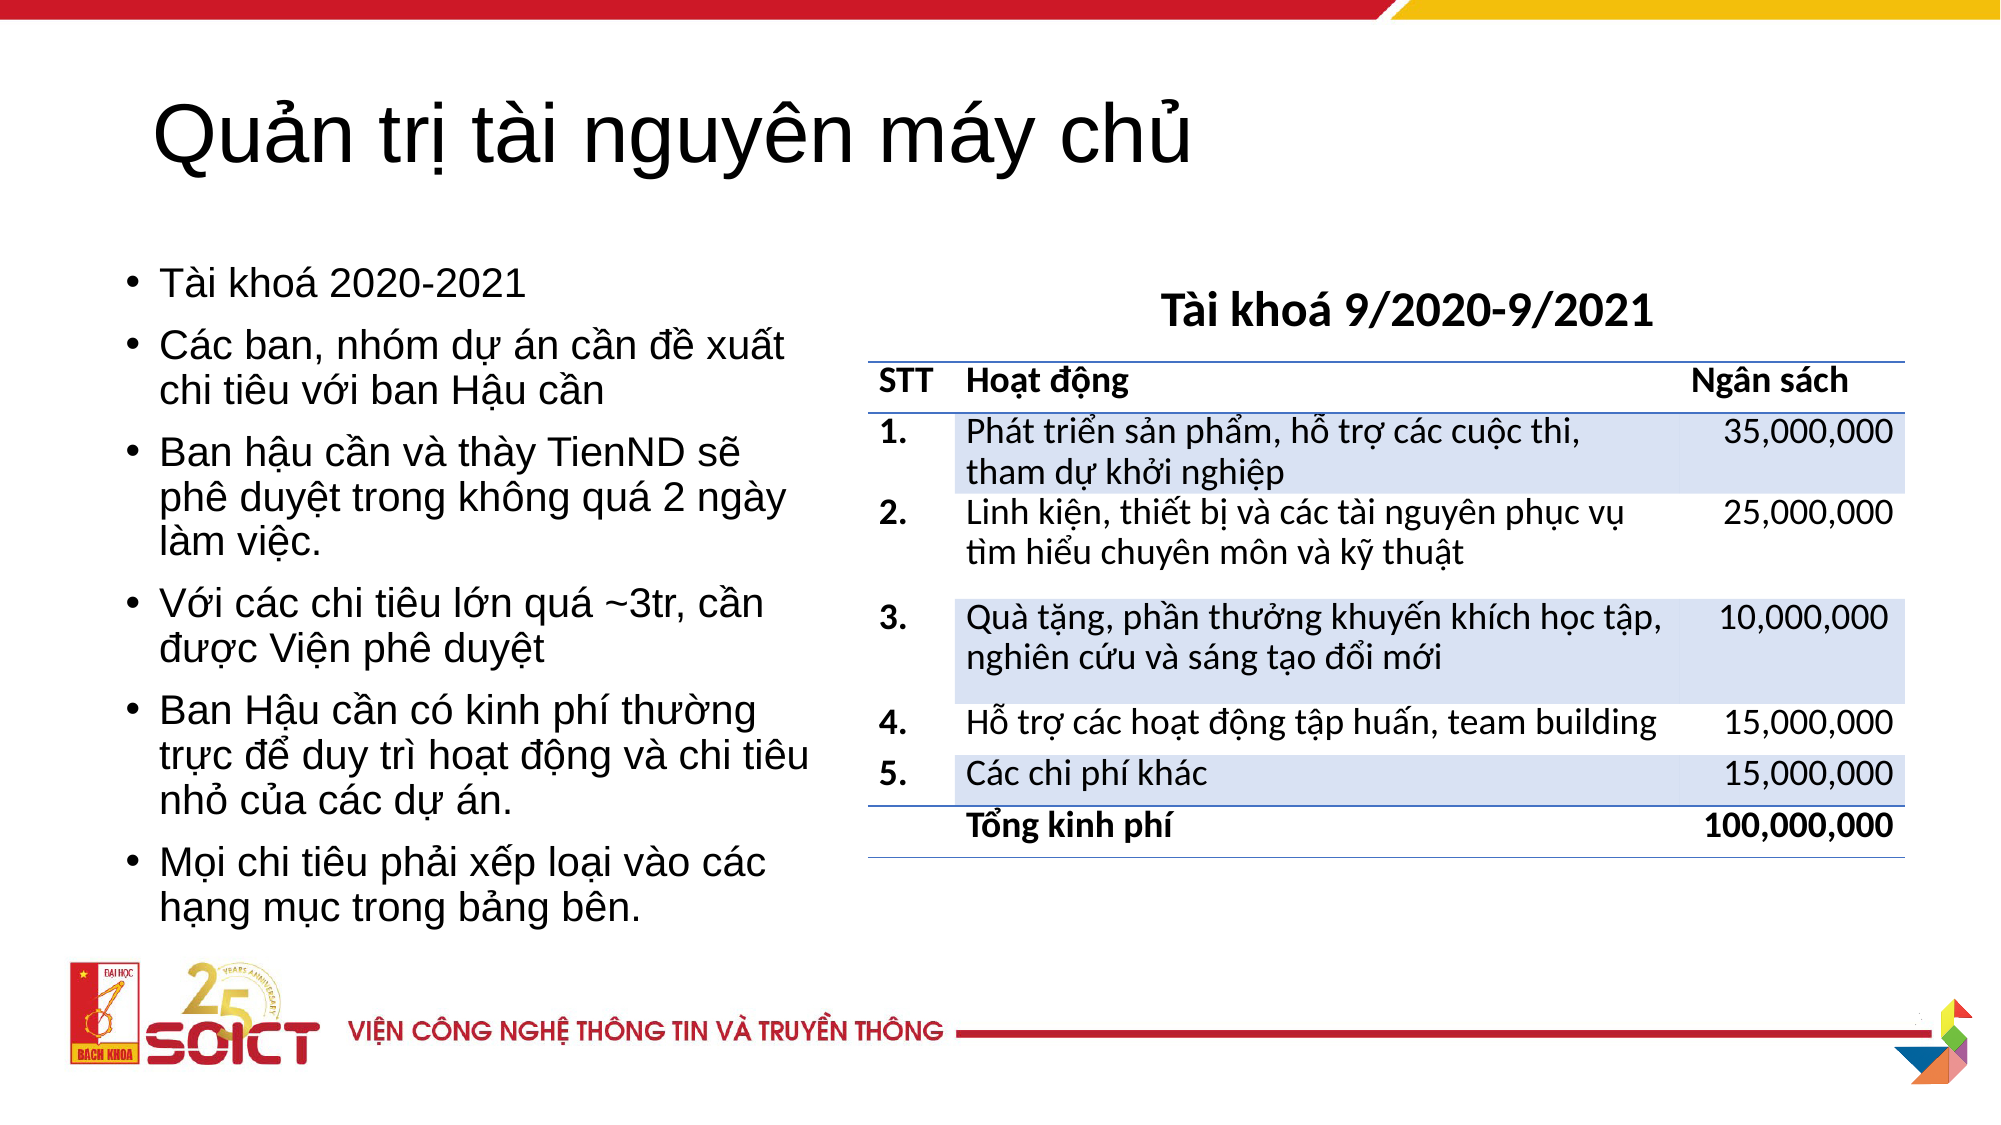

# Quản trị tài nguyên máy chủ
Tài khoá 2020-2021
Các ban, nhóm dự án cần đề xuất chi tiêu với ban Hậu cần
Ban hậu cần và thày TienND sẽ phê duyệt trong không quá 2 ngày làm việc.
Với các chi tiêu lớn quá ~3tr, cần được Viện phê duyệt
Ban Hậu cần có kinh phí thường trực để duy trì hoạt động và chi tiêu nhỏ của các dự án.
Mọi chi tiêu phải xếp loại vào các hạng mục trong bảng bên.
Tài khoá 9/2020-9/2021
| STT | Hoạt động | Ngân sách |
| --- | --- | --- |
| 1. | Phát triển sản phẩm, hỗ trợ các cuộc thi, tham dự khởi nghiệp | 35,000,000 |
| 2. | Linh kiện, thiết bị và các tài nguyên phục vụ tìm hiểu chuyên môn và kỹ thuật | 25,000,000 |
| 3. | Quà tặng, phần thưởng khuyến khích học tập, nghiên cứu và sáng tạo đổi mới | 10,000,000 |
| 4. | Hỗ trợ các hoạt động tập huấn, team building | 15,000,000 |
| 5. | Các chi phí khác | 15,000,000 |
|  | Tổng kinh phí | 100,000,000 |